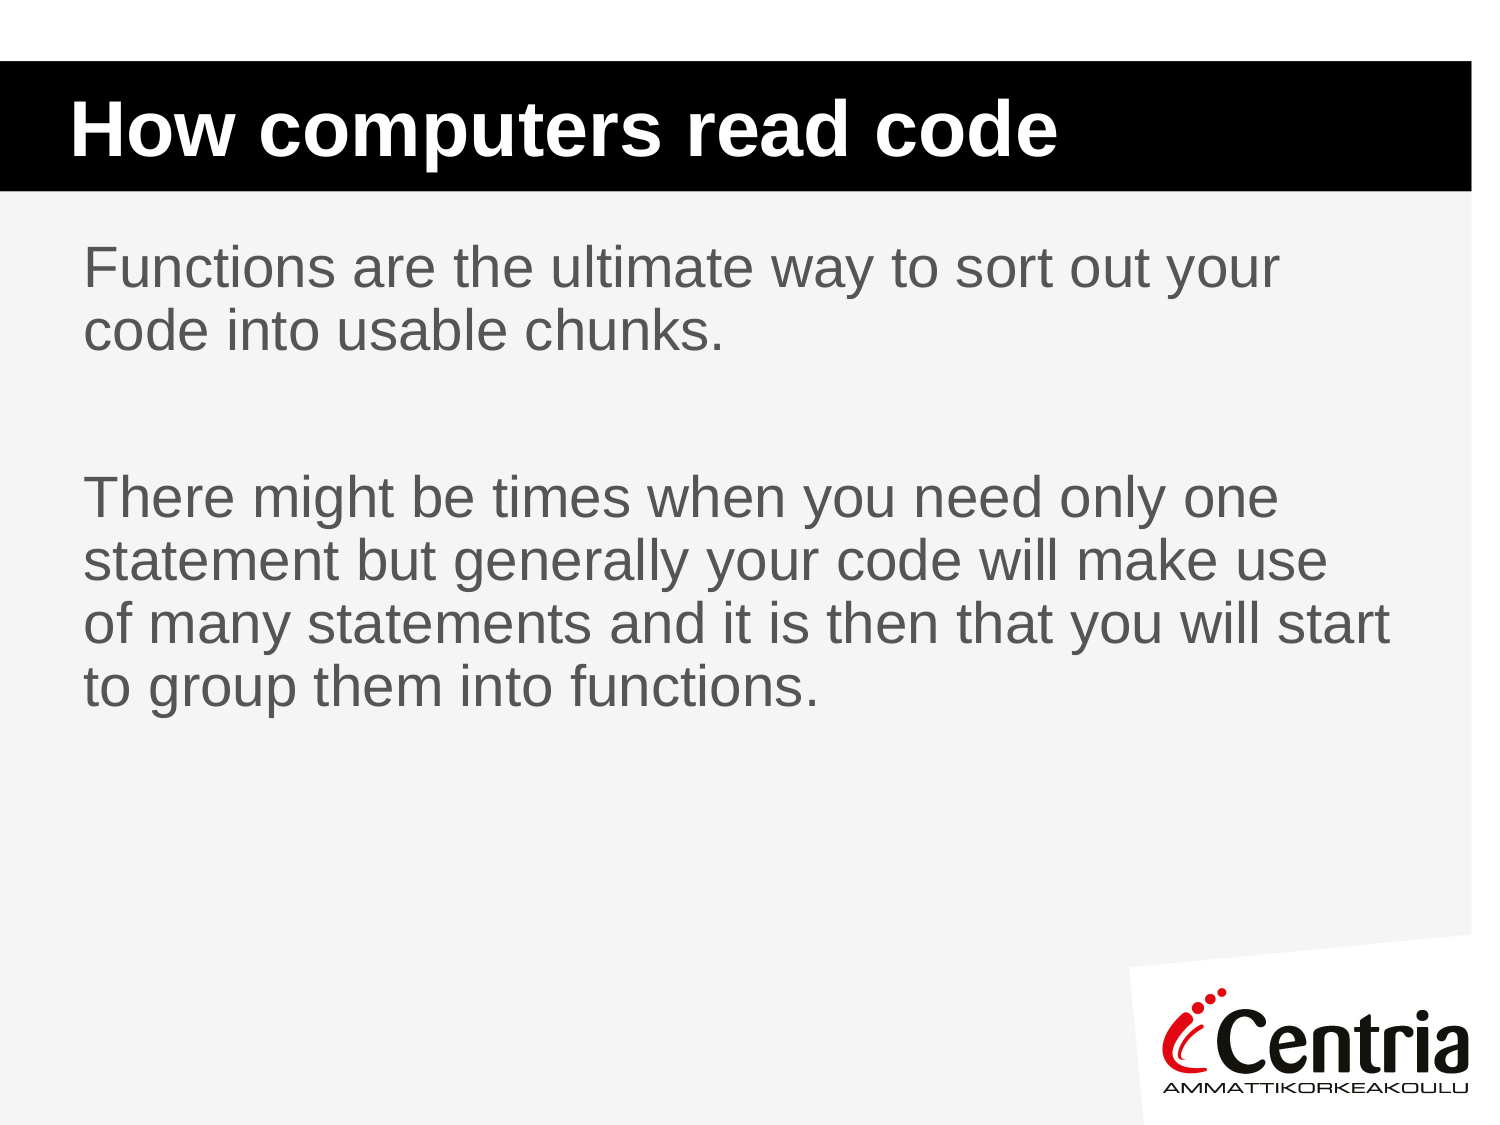

# How computers read code
Functions are the ultimate way to sort out your code into usable chunks.

There might be times when you need only one statement but generally your code will make use of many statements and it is then that you will start to group them into functions.